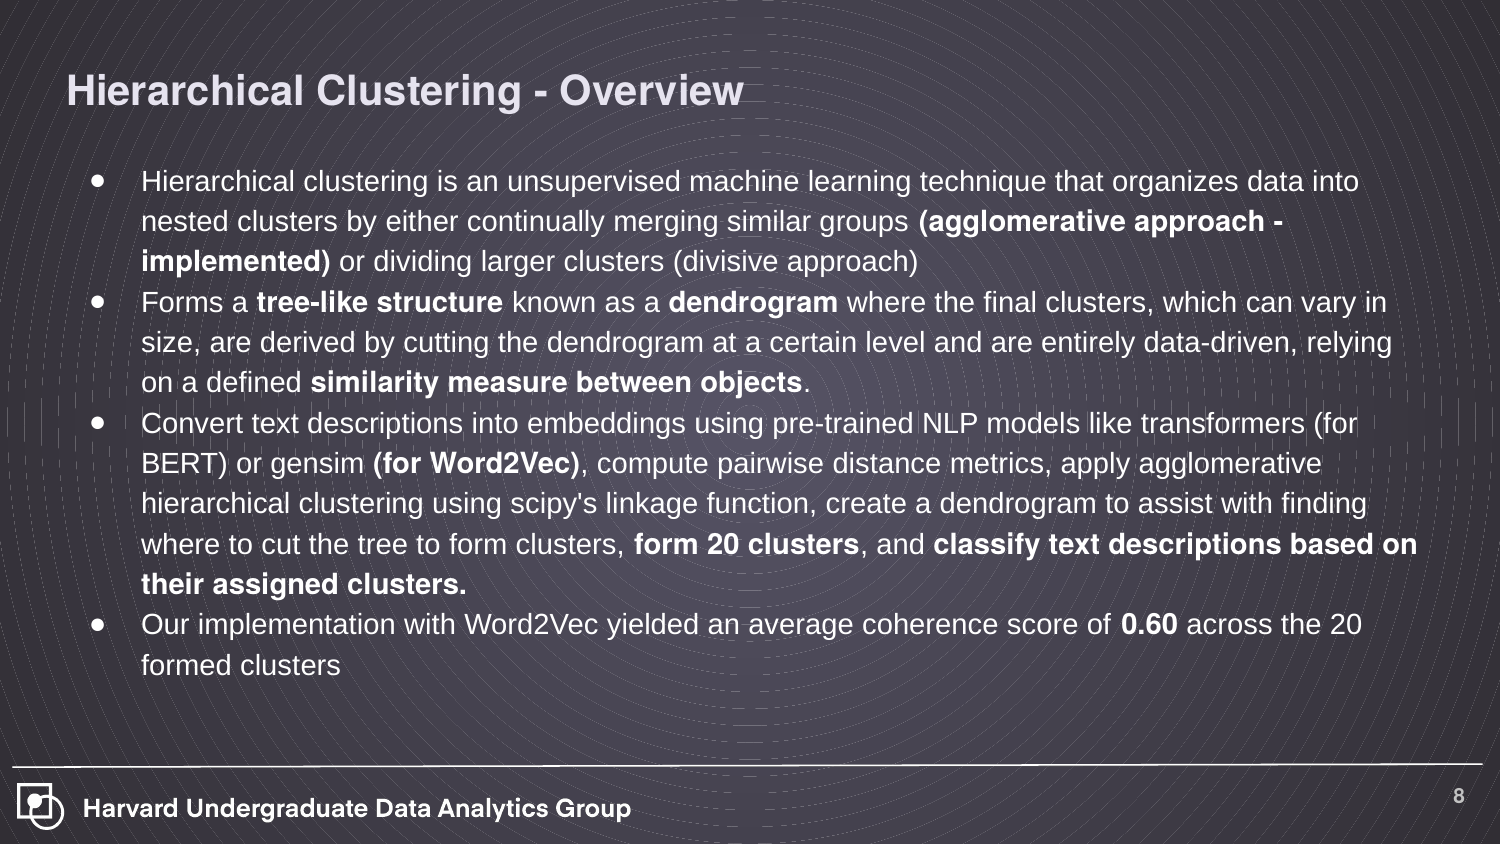

# Hierarchical Clustering - Overview
Hierarchical clustering is an unsupervised machine learning technique that organizes data into nested clusters by either continually merging similar groups (agglomerative approach - implemented) or dividing larger clusters (divisive approach)
Forms a tree-like structure known as a dendrogram where the final clusters, which can vary in size, are derived by cutting the dendrogram at a certain level and are entirely data-driven, relying on a defined similarity measure between objects.
Convert text descriptions into embeddings using pre-trained NLP models like transformers (for BERT) or gensim (for Word2Vec), compute pairwise distance metrics, apply agglomerative hierarchical clustering using scipy's linkage function, create a dendrogram to assist with finding where to cut the tree to form clusters, form 20 clusters, and classify text descriptions based on their assigned clusters.
Our implementation with Word2Vec yielded an average coherence score of 0.60 across the 20 formed clusters
8